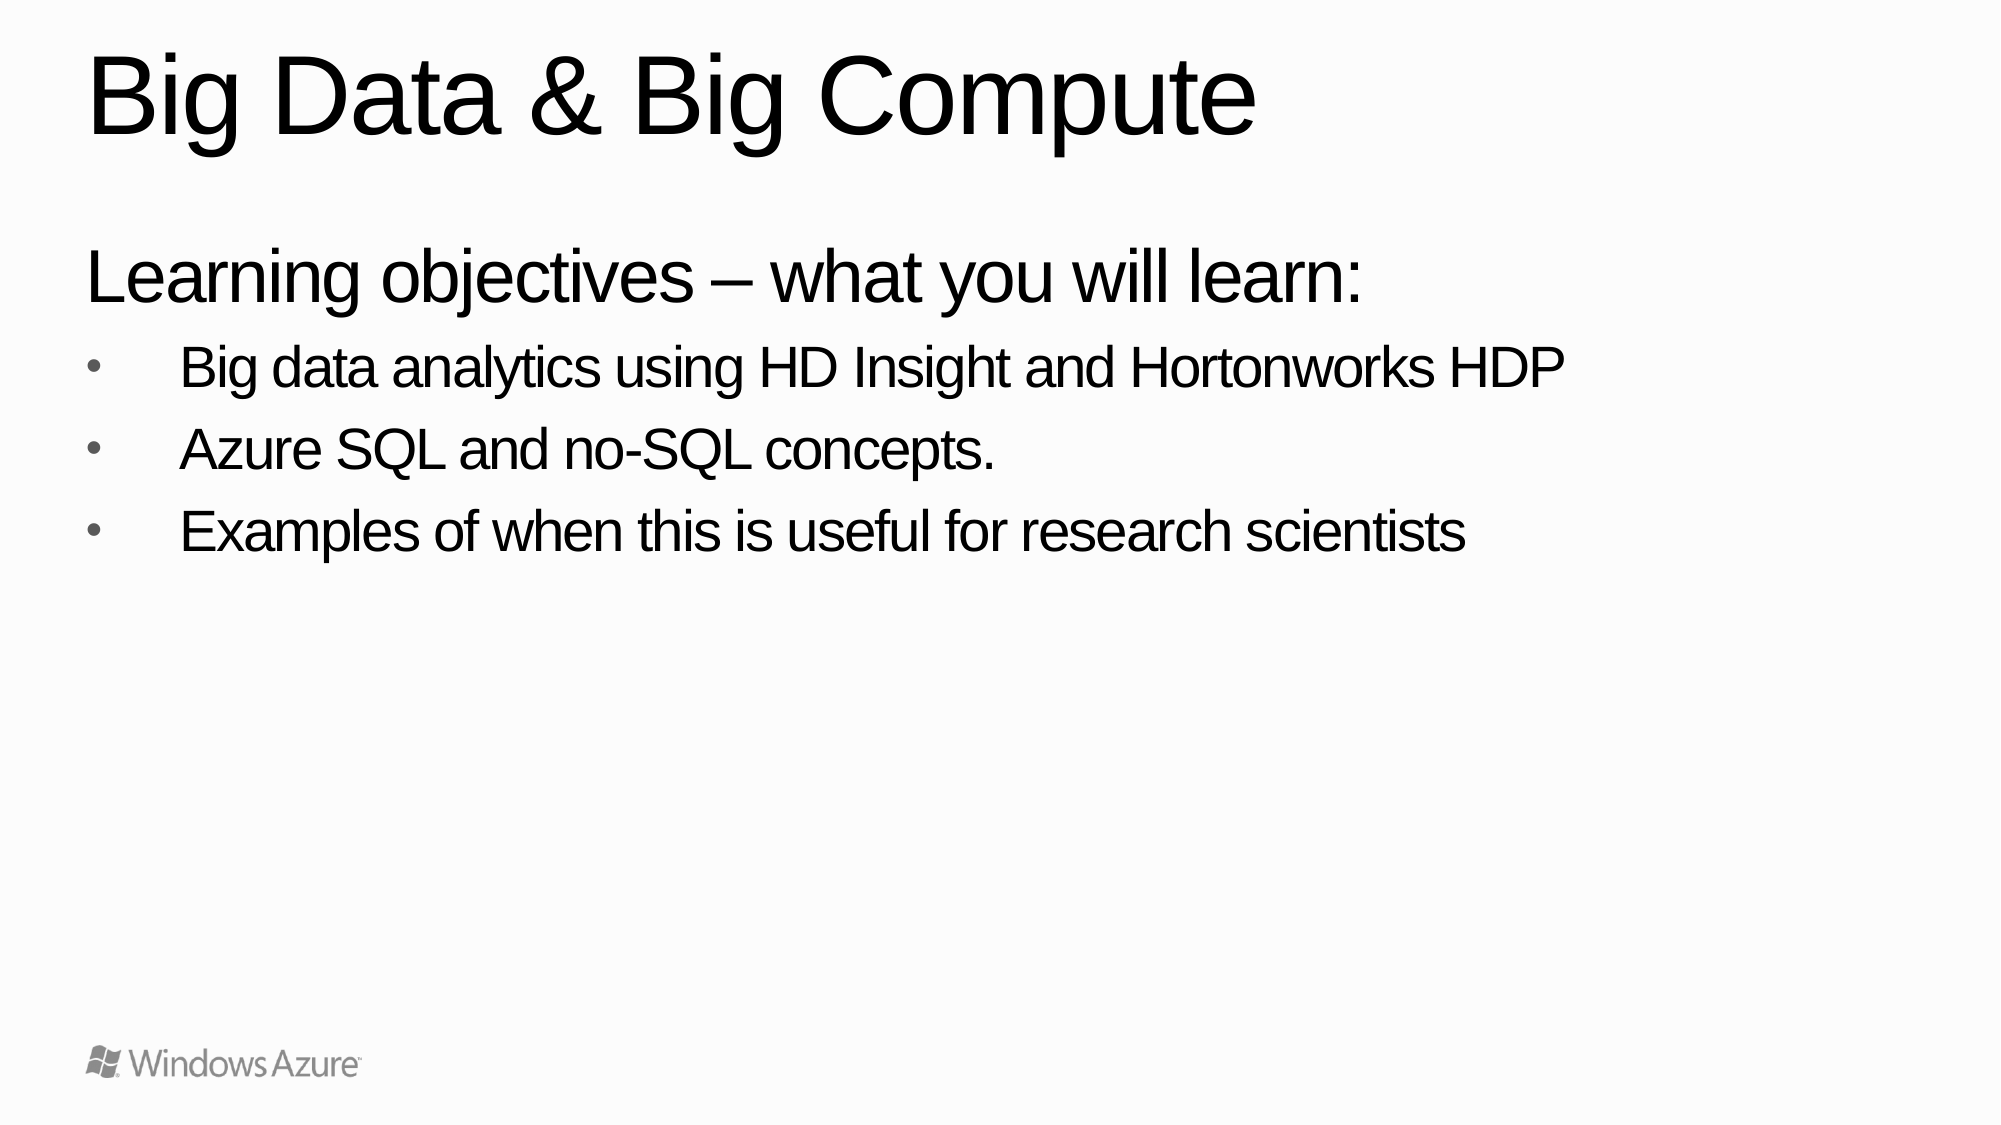

# Big Data & Big Compute
Learning objectives – what you will learn:
Big data analytics using HD Insight and Hortonworks HDP
Azure SQL and no-SQL concepts.
Examples of when this is useful for research scientists